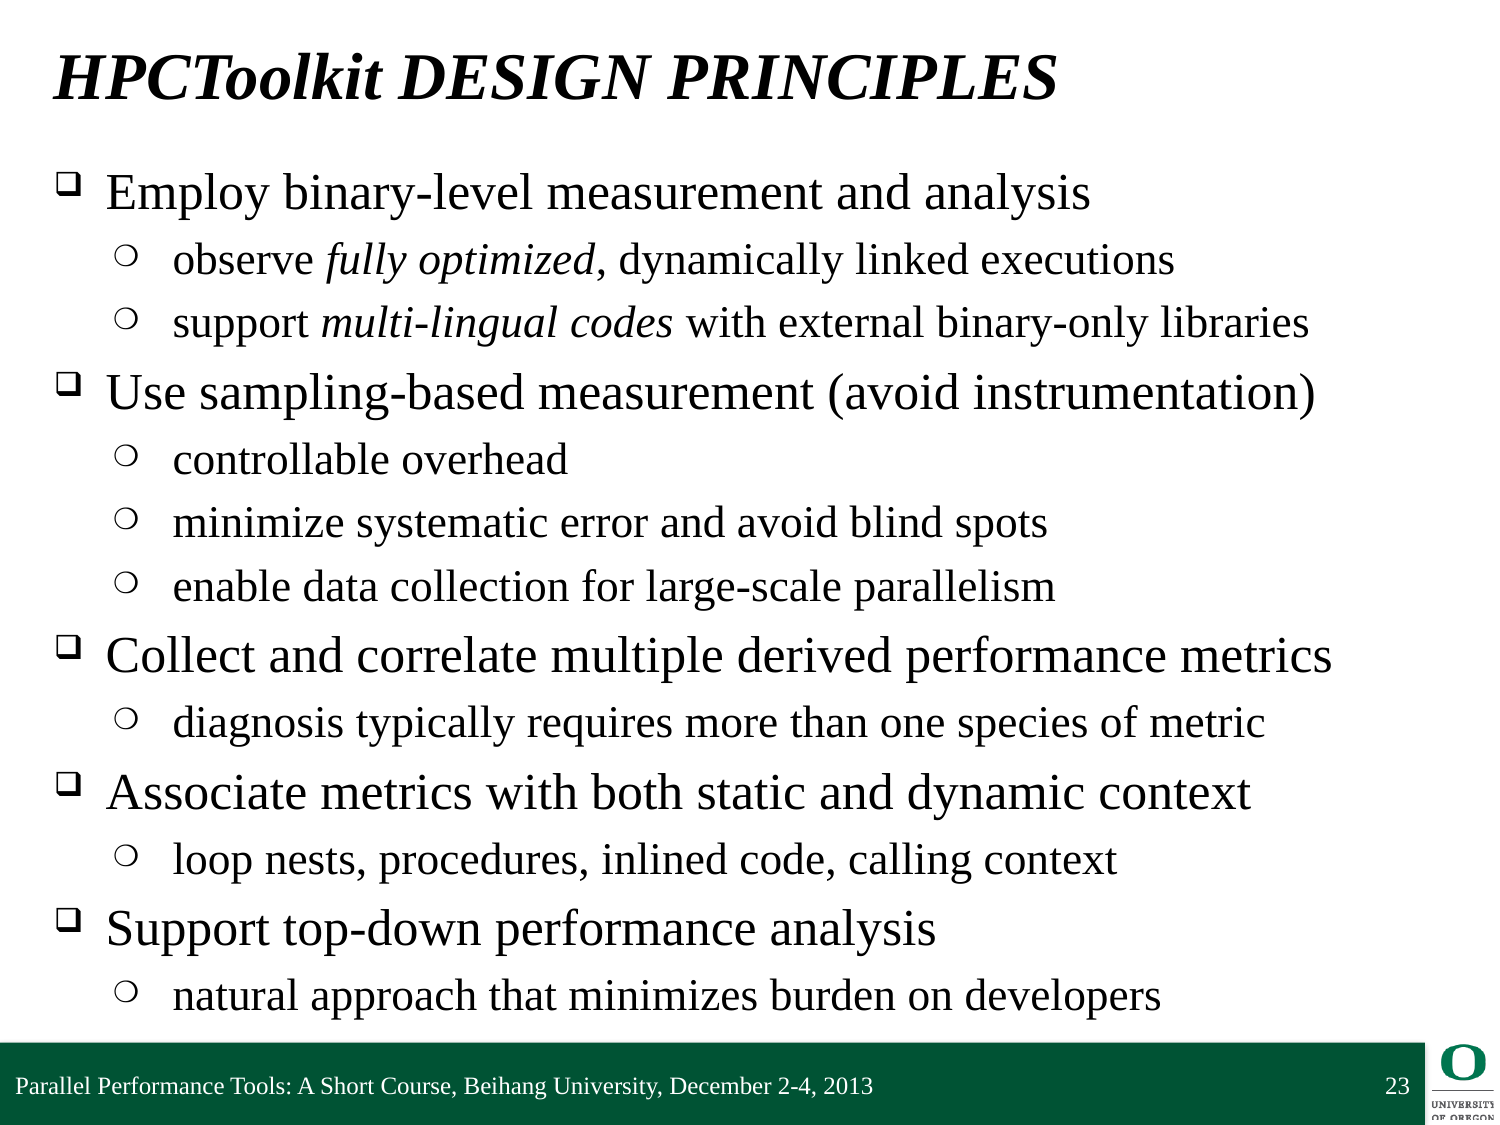

# HPCToolkit DESIGN PRINCIPLES
Employ binary-level measurement and analysis
observe fully optimized, dynamically linked executions
support multi-lingual codes with external binary-only libraries
Use sampling-based measurement (avoid instrumentation)
controllable overhead
minimize systematic error and avoid blind spots
enable data collection for large-scale parallelism
Collect and correlate multiple derived performance metrics
diagnosis typically requires more than one species of metric
Associate metrics with both static and dynamic context
loop nests, procedures, inlined code, calling context
Support top-down performance analysis
natural approach that minimizes burden on developers
Parallel Performance Tools: A Short Course, Beihang University, December 2-4, 2013
23